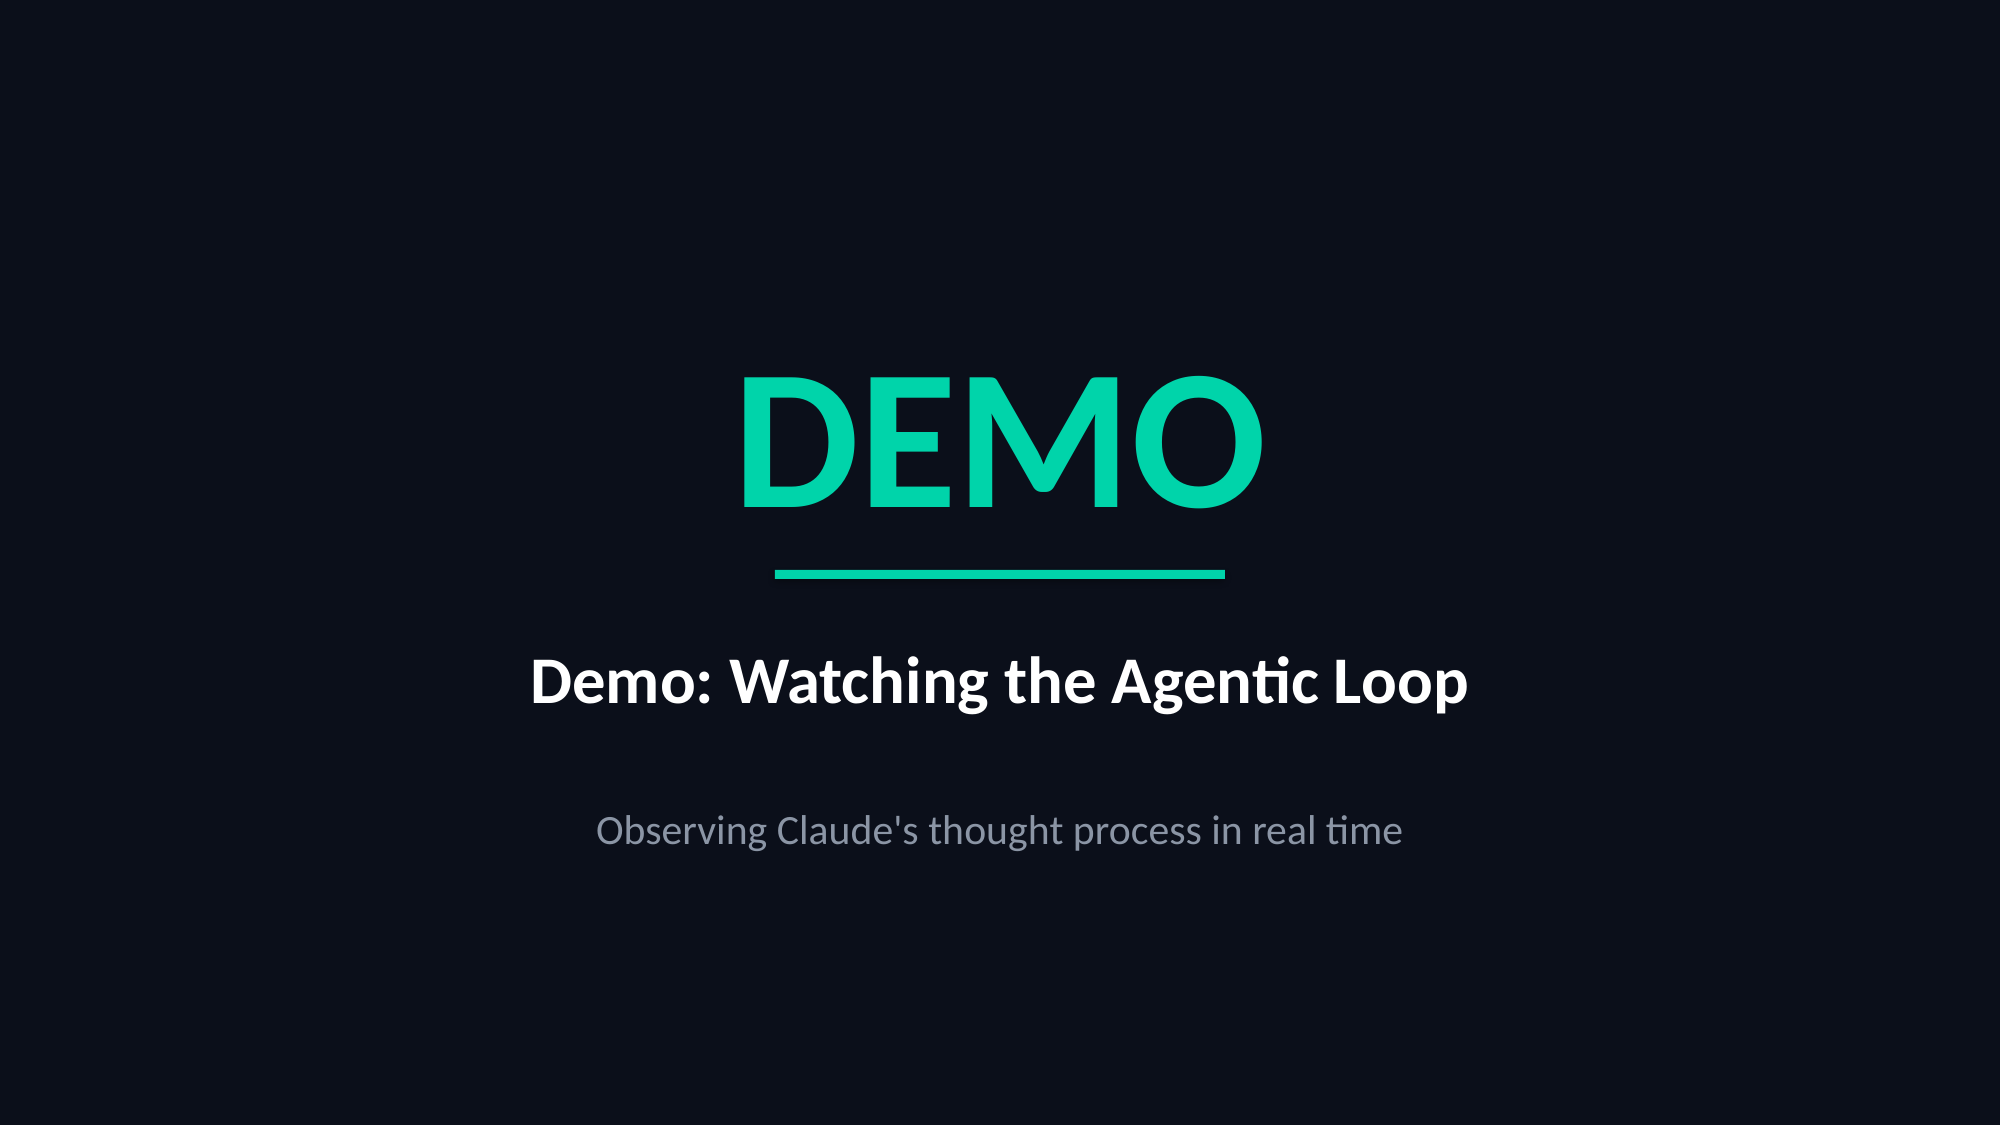

DEMO

Demo: Watching the Agentic Loop
Observing Claude's thought process in real time